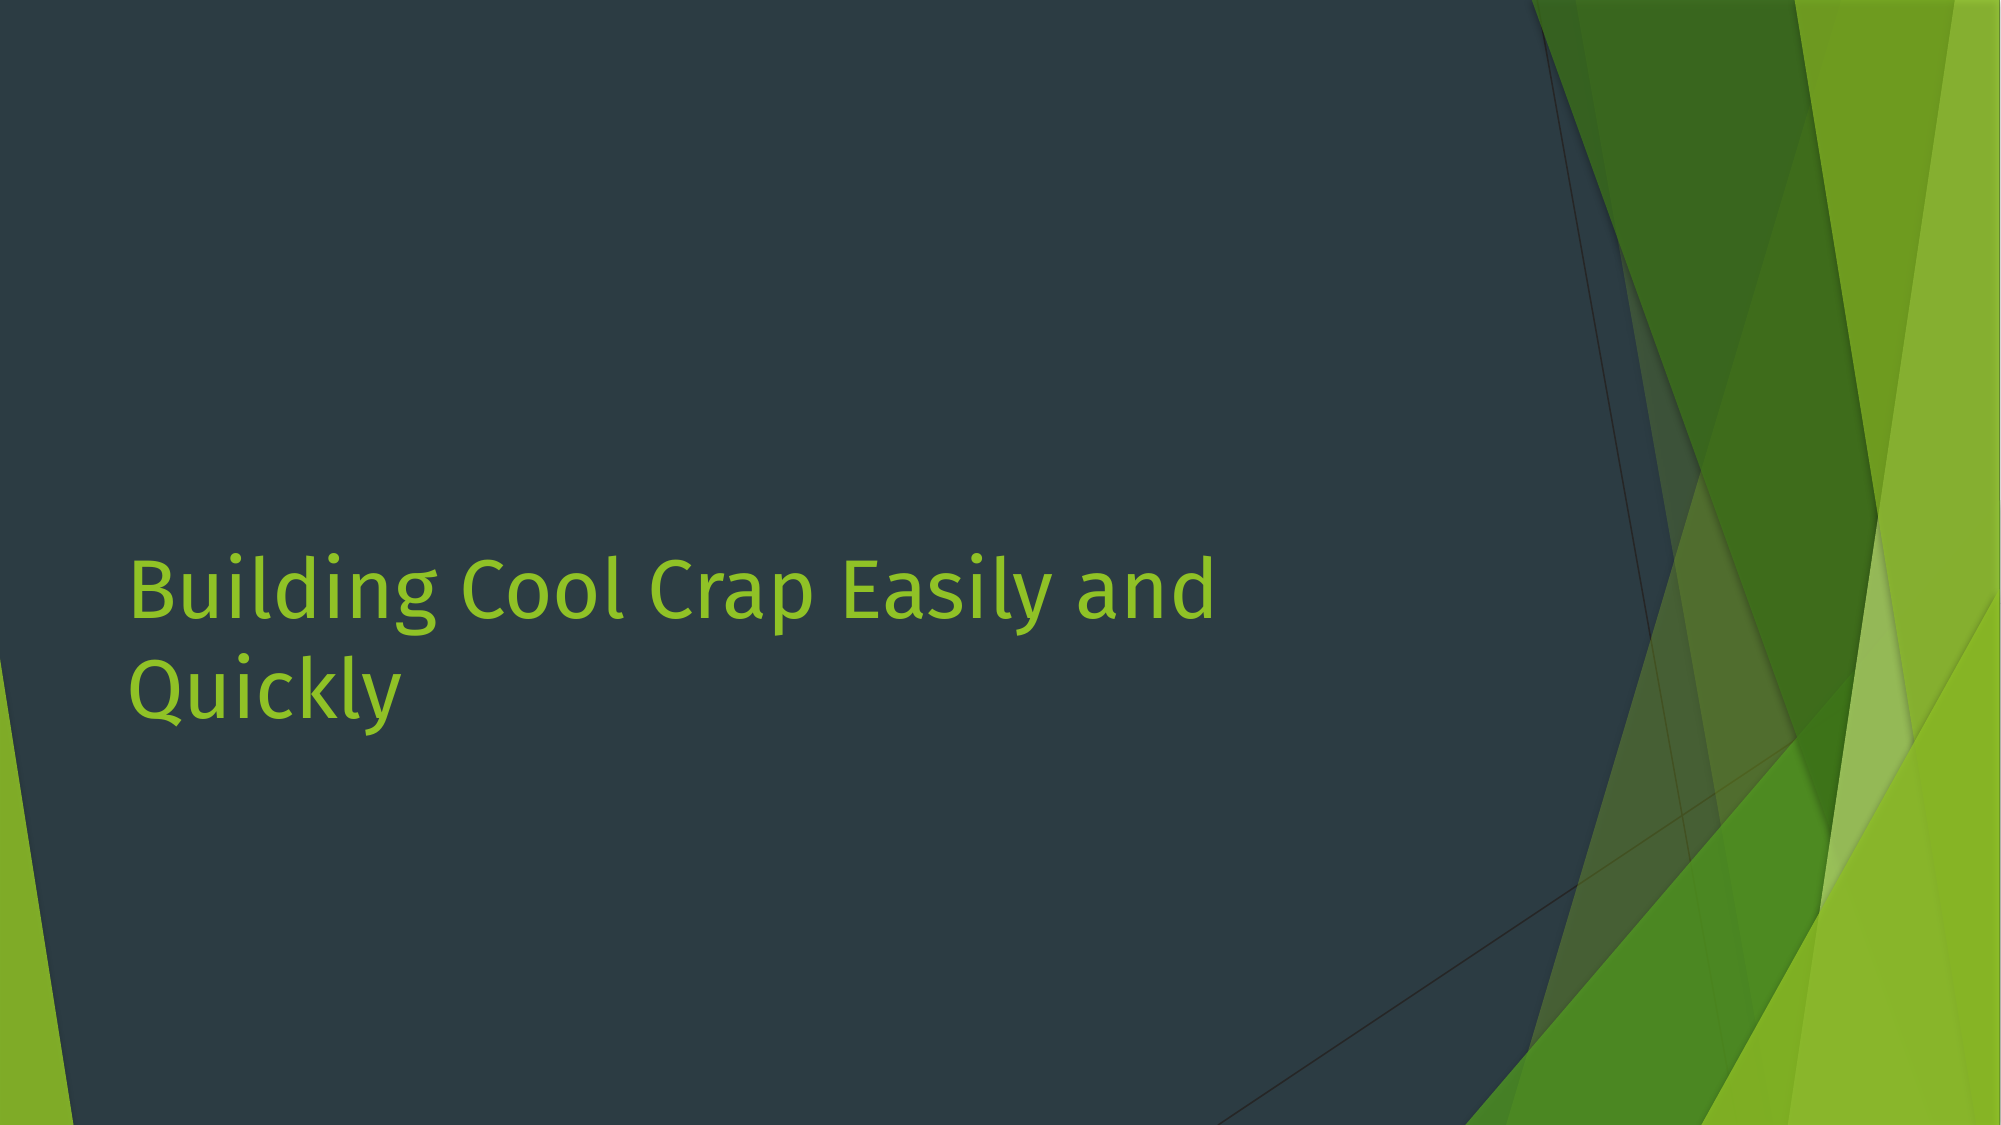

# Building Cool Crap Easily and Quickly